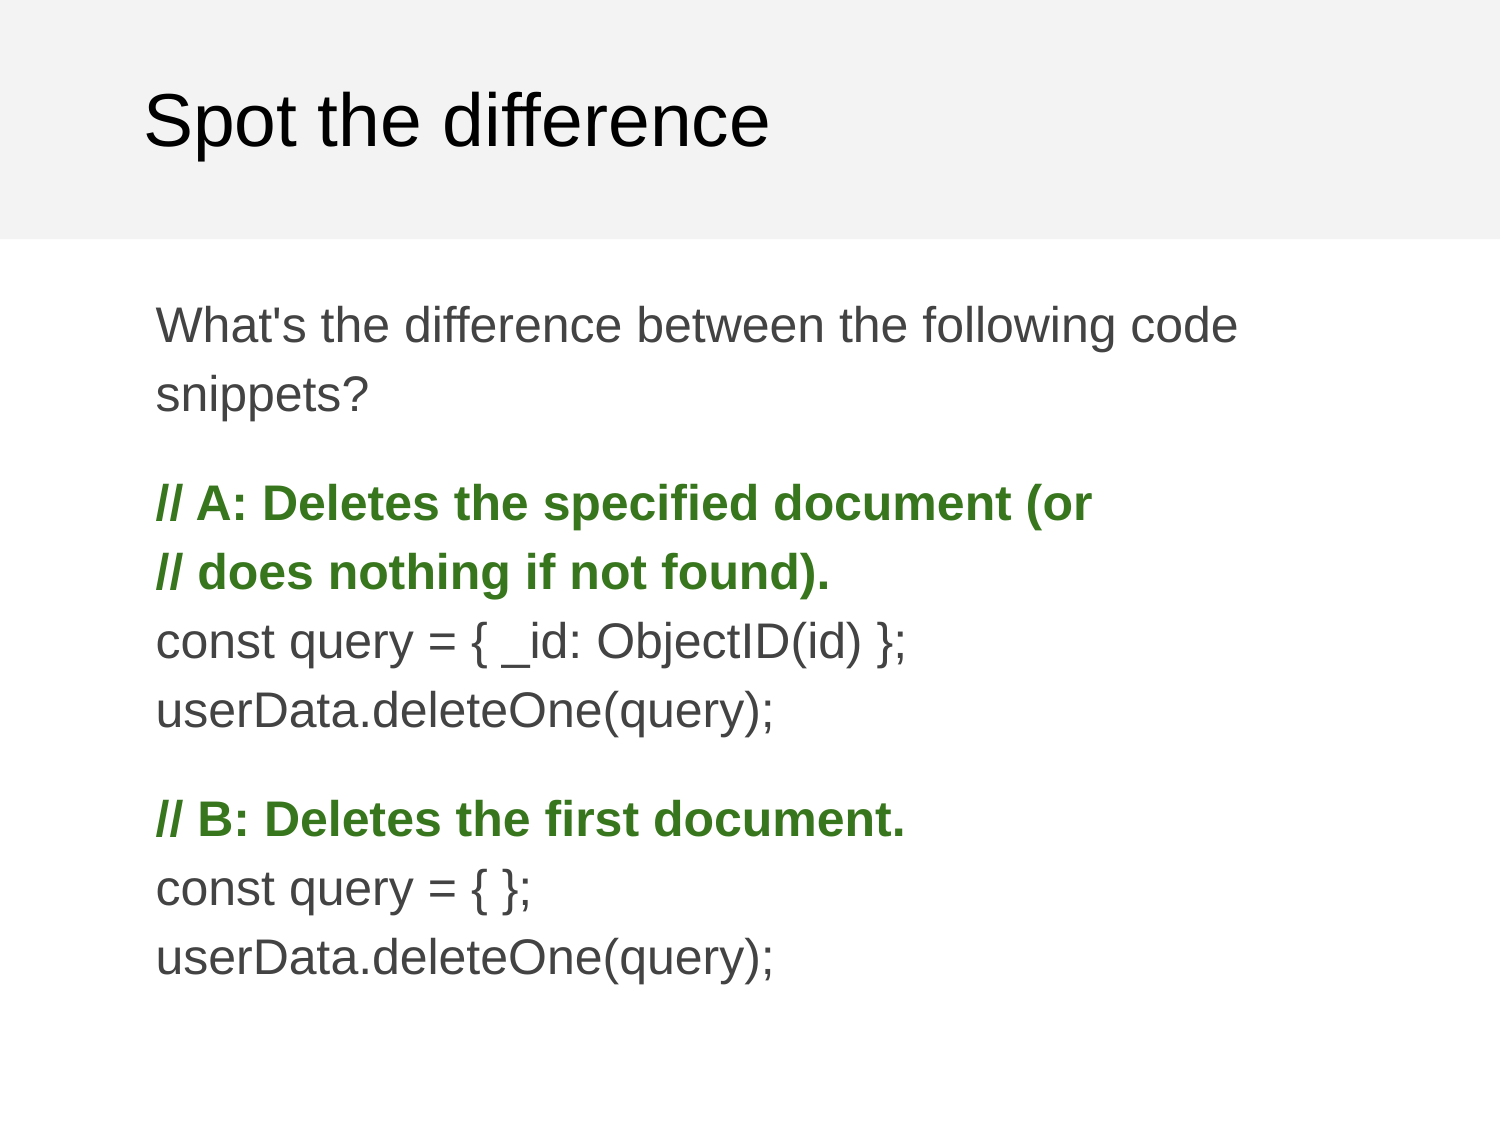

Spot the difference
What's the difference between the following code snippets?

// A: Deletes the specified document (or
// does nothing if not found).
const query = { _id: ObjectID(id) };
userData.deleteOne(query);

// B: Deletes the first document.
const query = { };
userData.deleteOne(query);